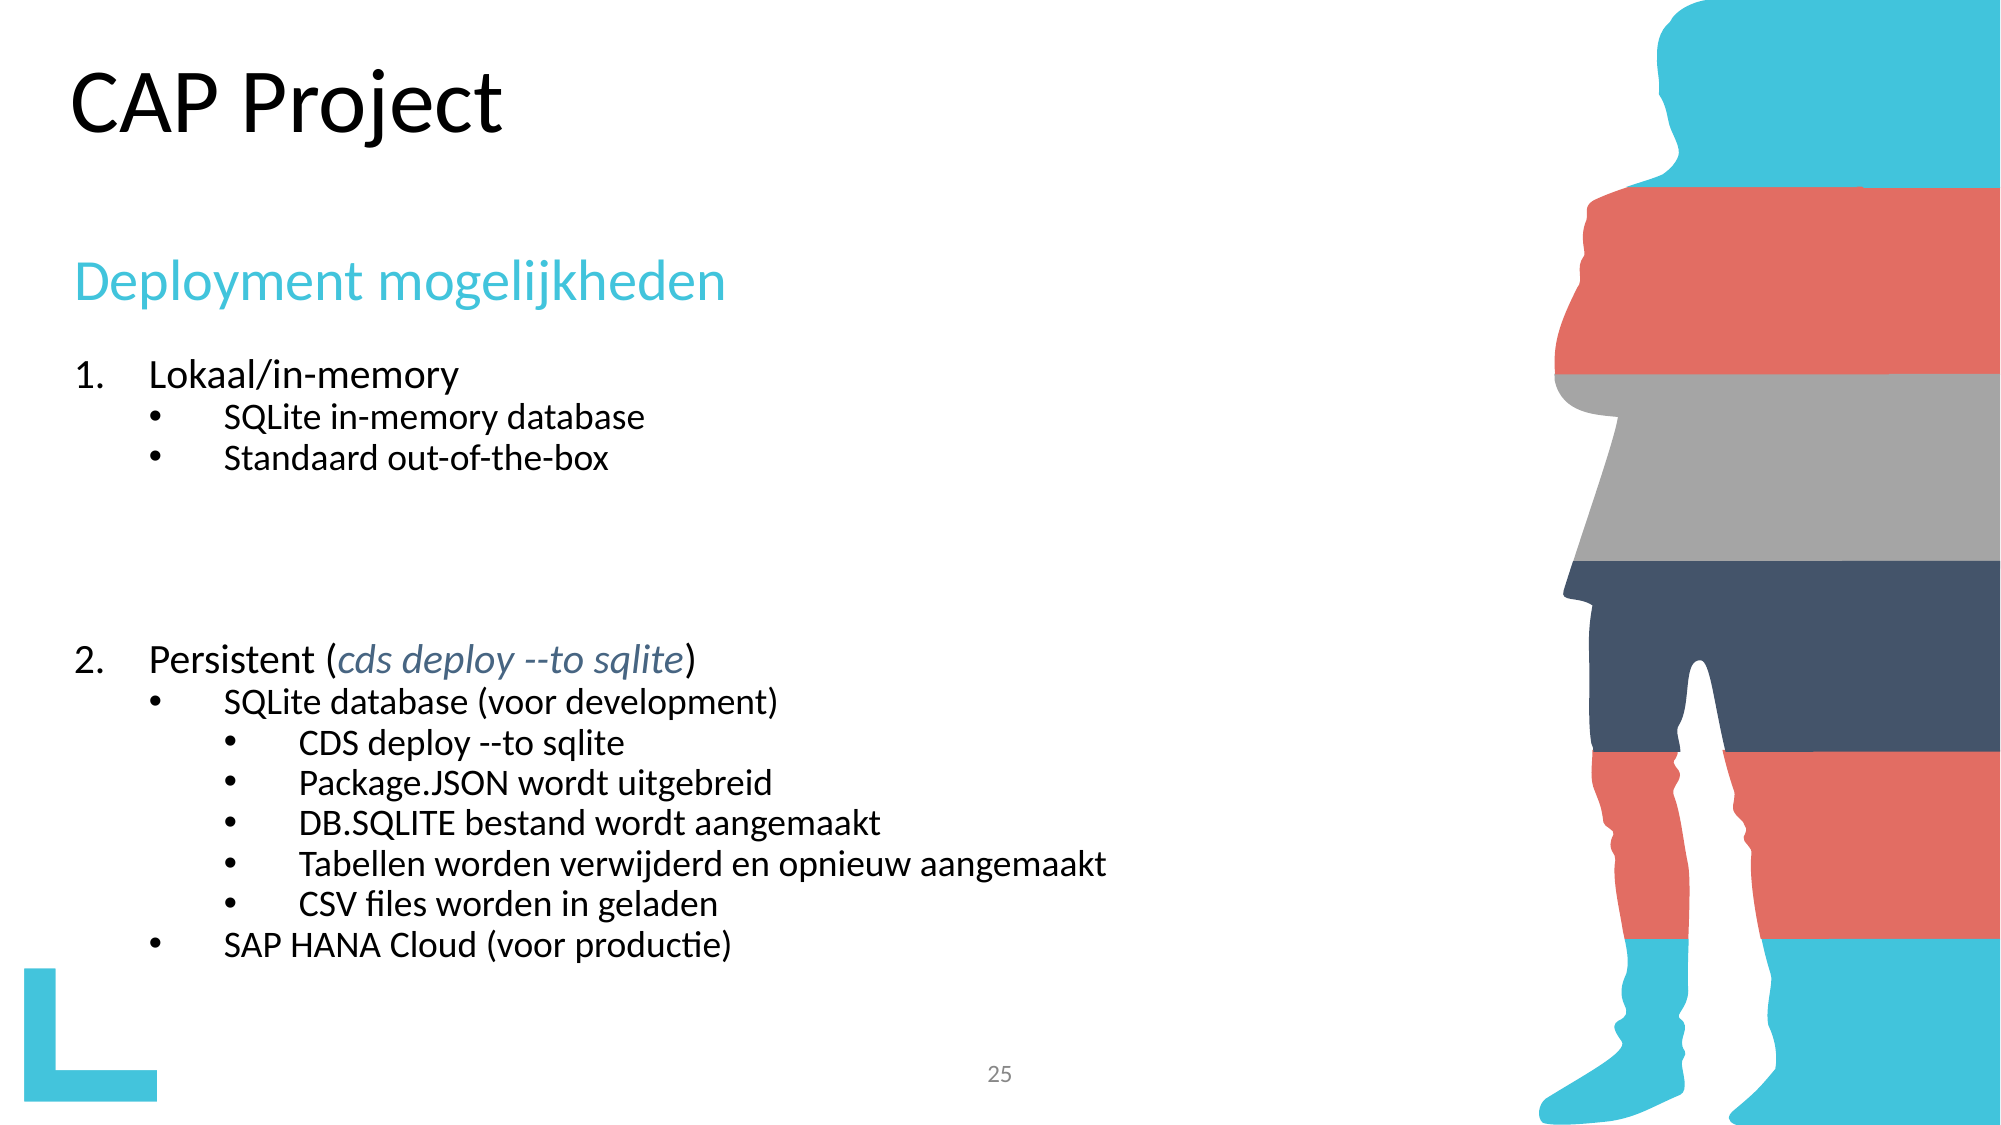

# CAP Project
Deployment mogelijkheden
Lokaal/in-memory
SQLite in-memory database
Standaard out-of-the-box

Persistent (cds deploy --to sqlite)
SQLite database (voor development)
CDS deploy --to sqlite
Package.JSON wordt uitgebreid
DB.SQLITE bestand wordt aangemaakt
Tabellen worden verwijderd en opnieuw aangemaakt
CSV files worden in geladen
SAP HANA Cloud (voor productie)

25